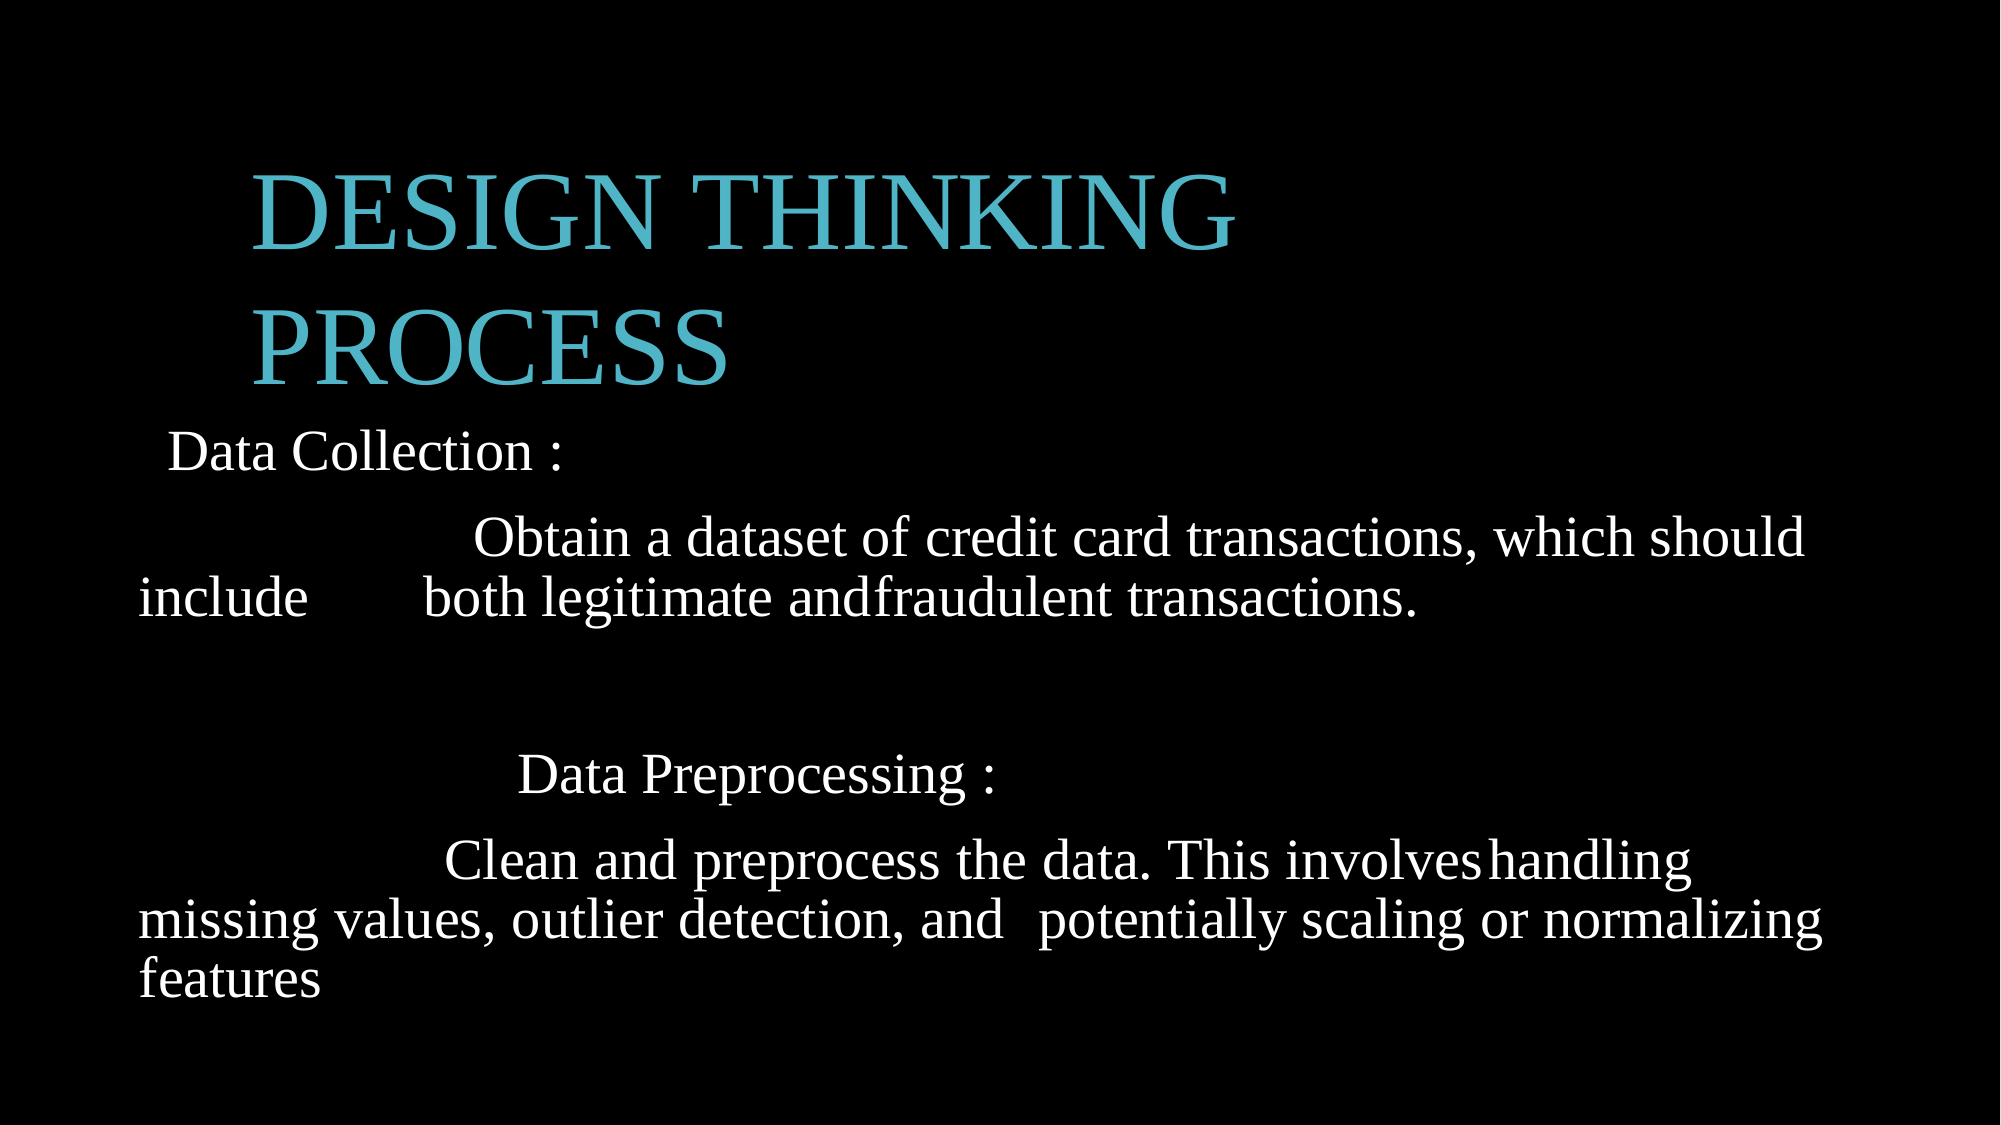

# DESIGN THINKING PROCESS
Data Collection :
Obtain a dataset of credit card transactions, which should  include	both legitimate and	fraudulent transactions.

Data Preprocessing :
Clean and preprocess the data. This involves	handling  missing values, outlier detection, and	potentially scaling or normalizing  features